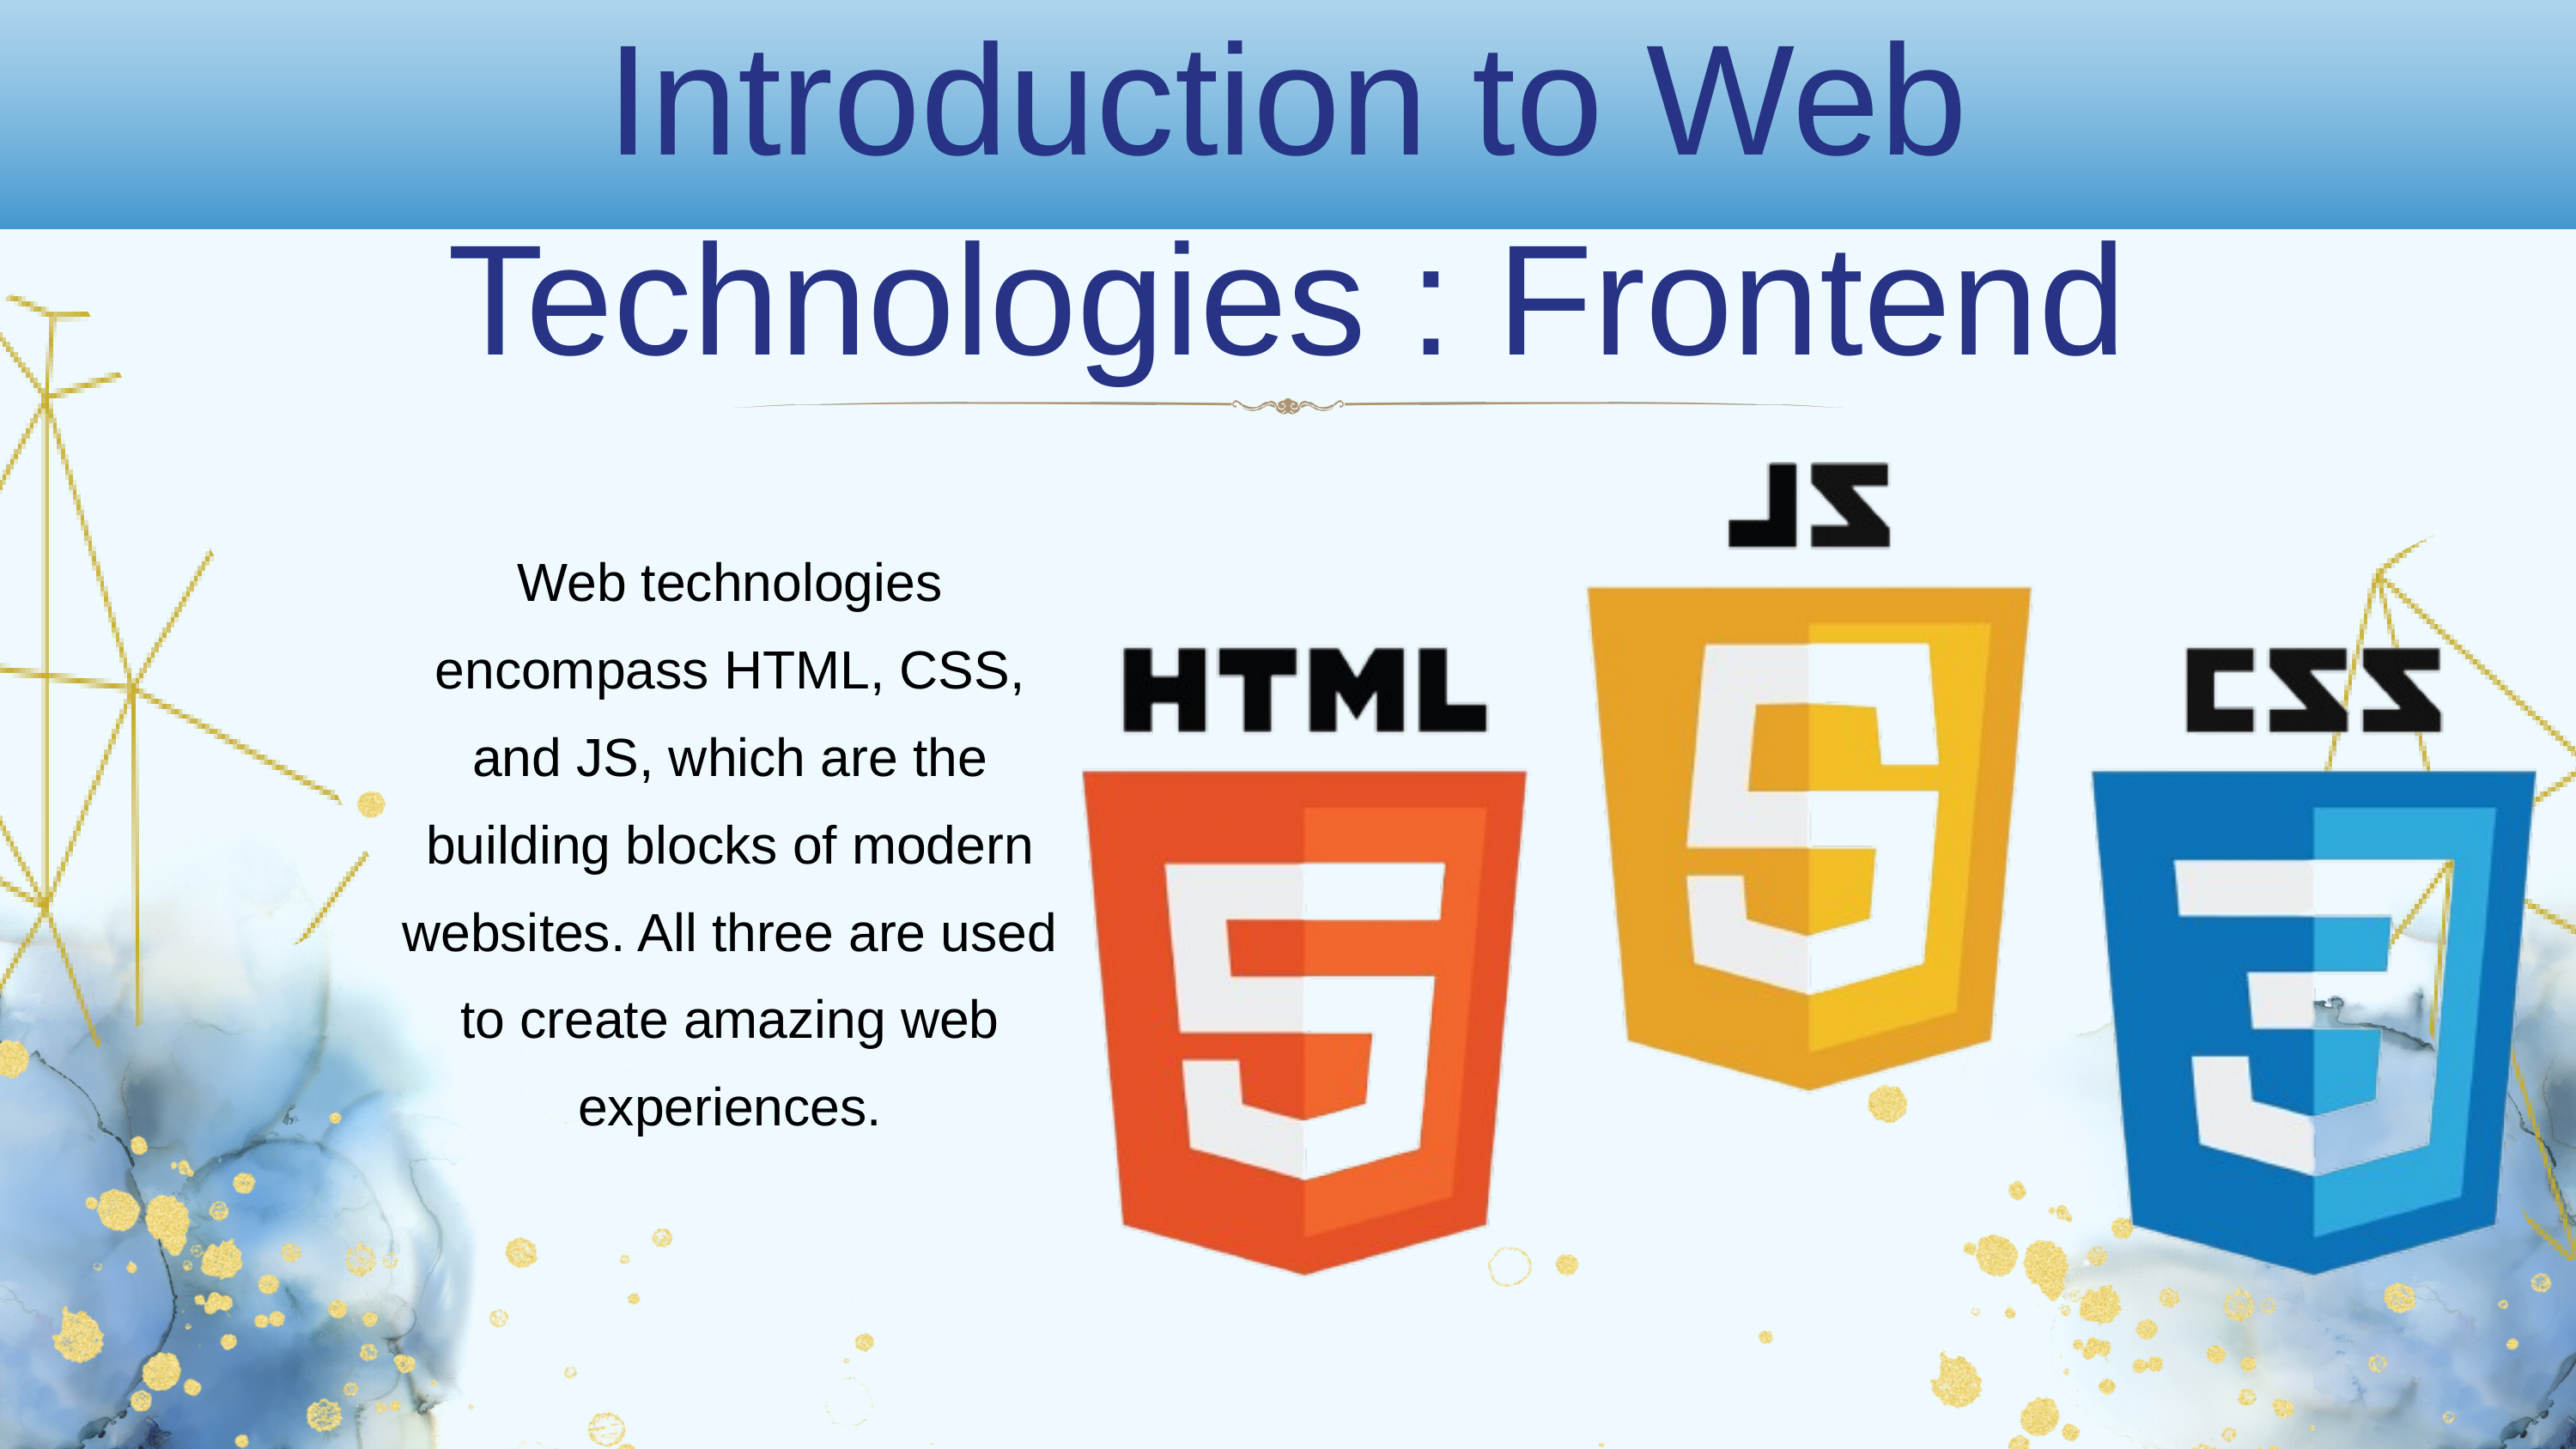

Introduction to Web Technologies : Frontend

Web technologies encompass HTML, CSS, and JS, which are the building blocks of modern websites. All three are used to create amazing web experiences.